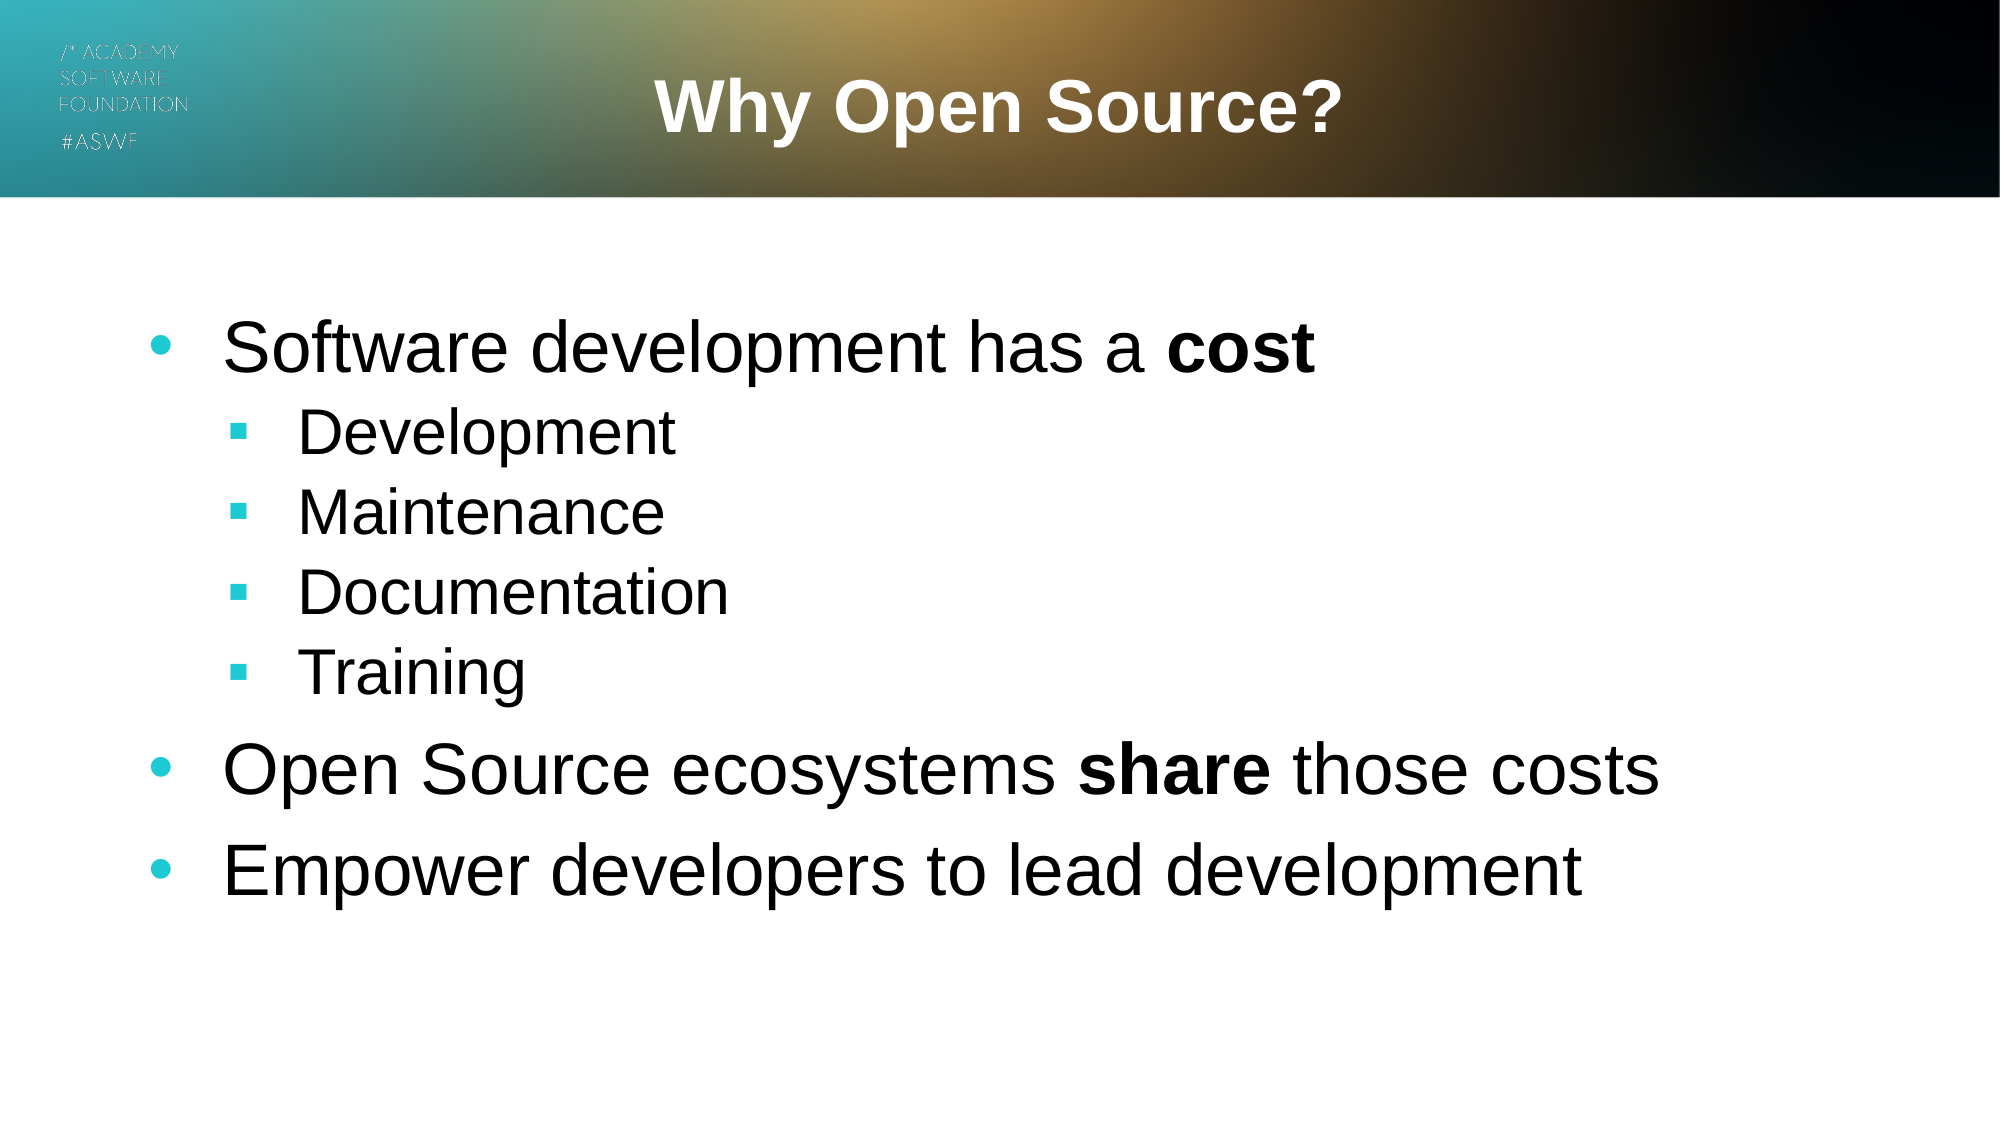

# Why Open Source?
Software development has a cost
Development
Maintenance
Documentation
Training
Open Source ecosystems share those costs
Empower developers to lead development